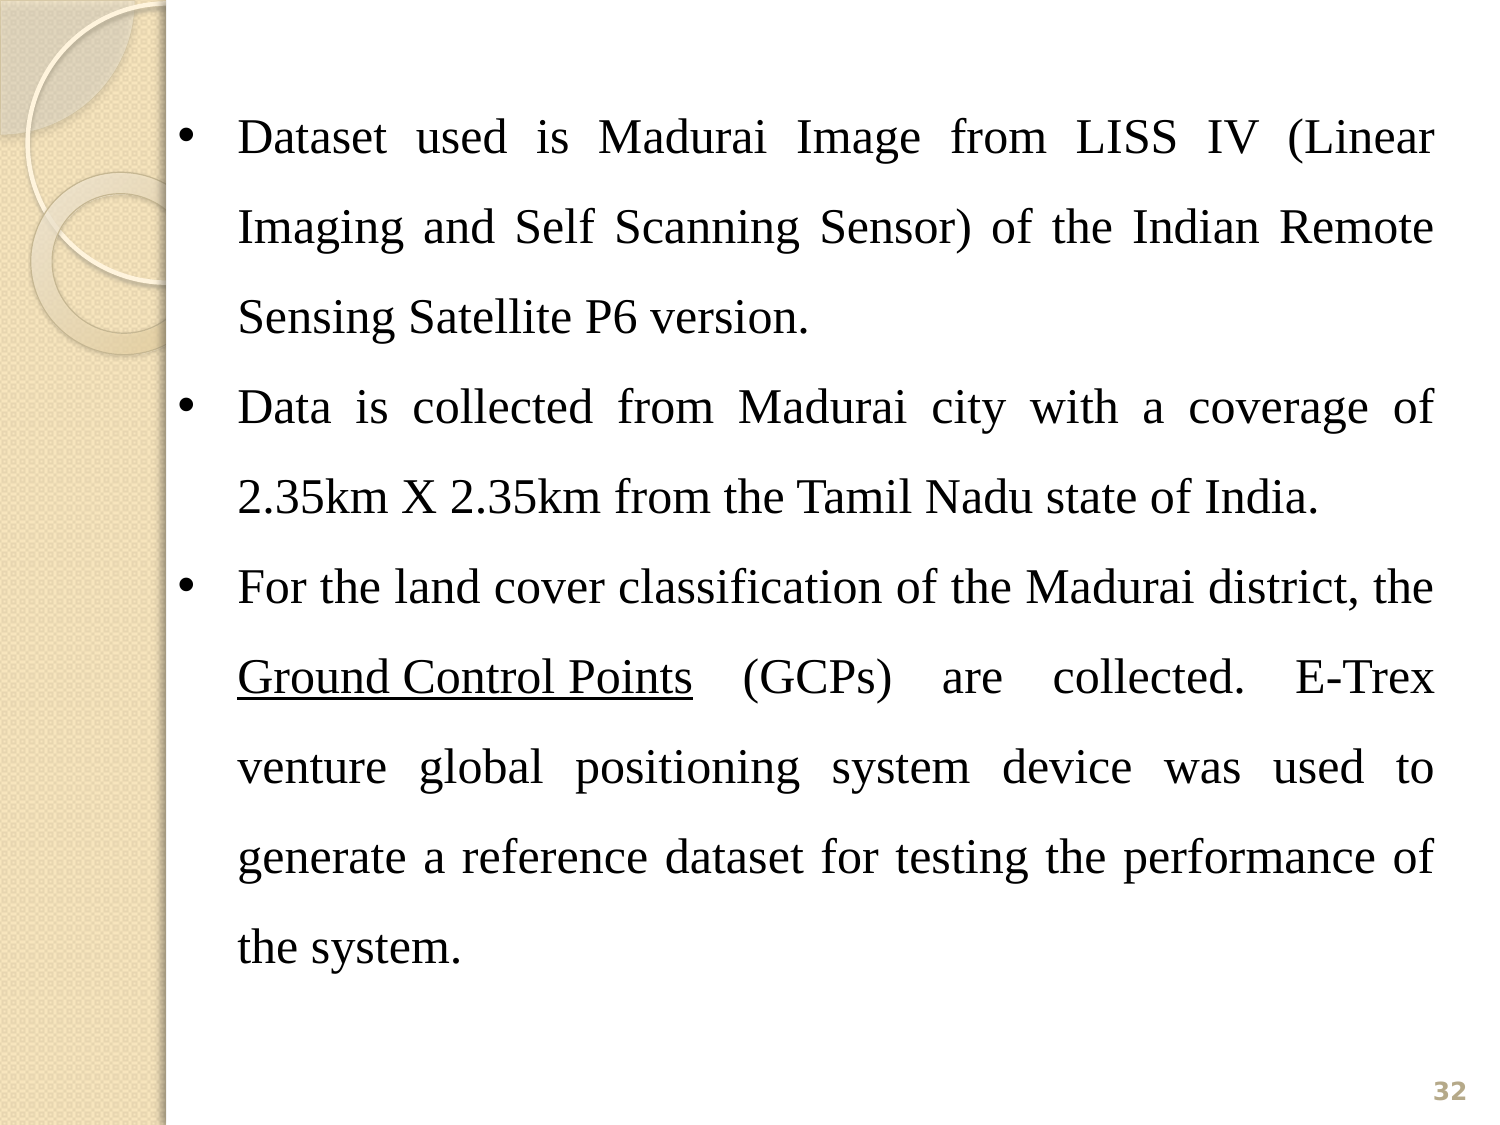

Dataset used is Madurai Image from LISS IV (Linear Imaging and Self Scanning Sensor) of the Indian Remote Sensing Satellite P6 version.
Data is collected from Madurai city with a coverage of 2.35km X 2.35km from the Tamil Nadu state of India.
For the land cover classification of the Madurai district, the Ground Control Points (GCPs) are collected. E-Trex venture global positioning system device was used to generate a reference dataset for testing the performance of the system.
32